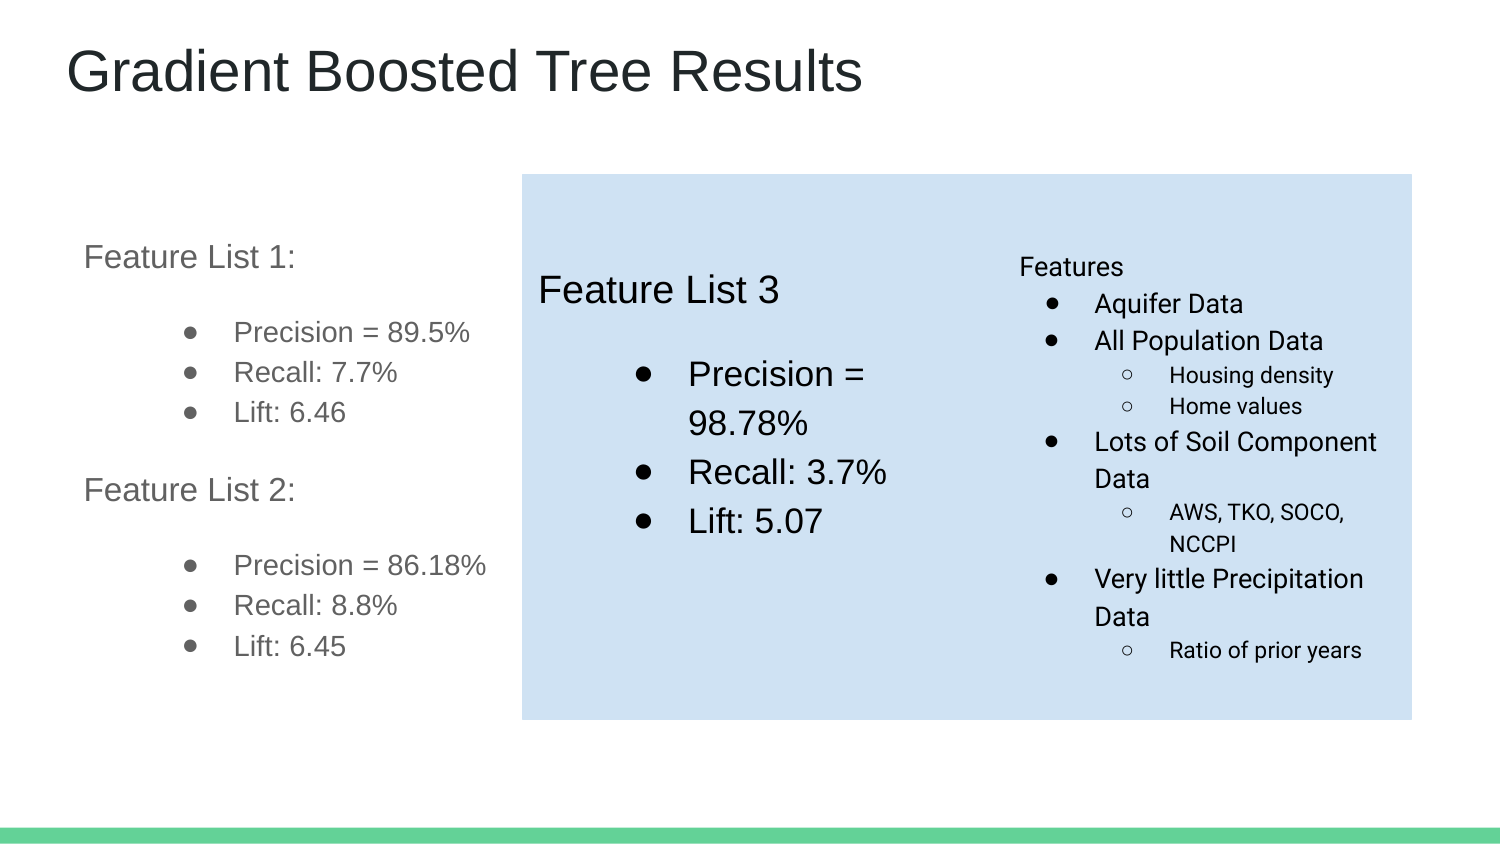

# Gradient Boosted Tree Results

Feature List 1:
Precision = 89.5%
Recall: 7.7%
Lift: 6.46
Feature List 2:
Precision = 86.18%
Recall: 8.8%
Lift: 6.45

Features
Aquifer Data
All Population Data
Housing density
Home values
Lots of Soil Component Data
AWS, TKO, SOCO, NCCPI
Very little Precipitation Data
Ratio of prior years
Feature List 3
Precision = 98.78%
Recall: 3.7%
Lift: 5.07